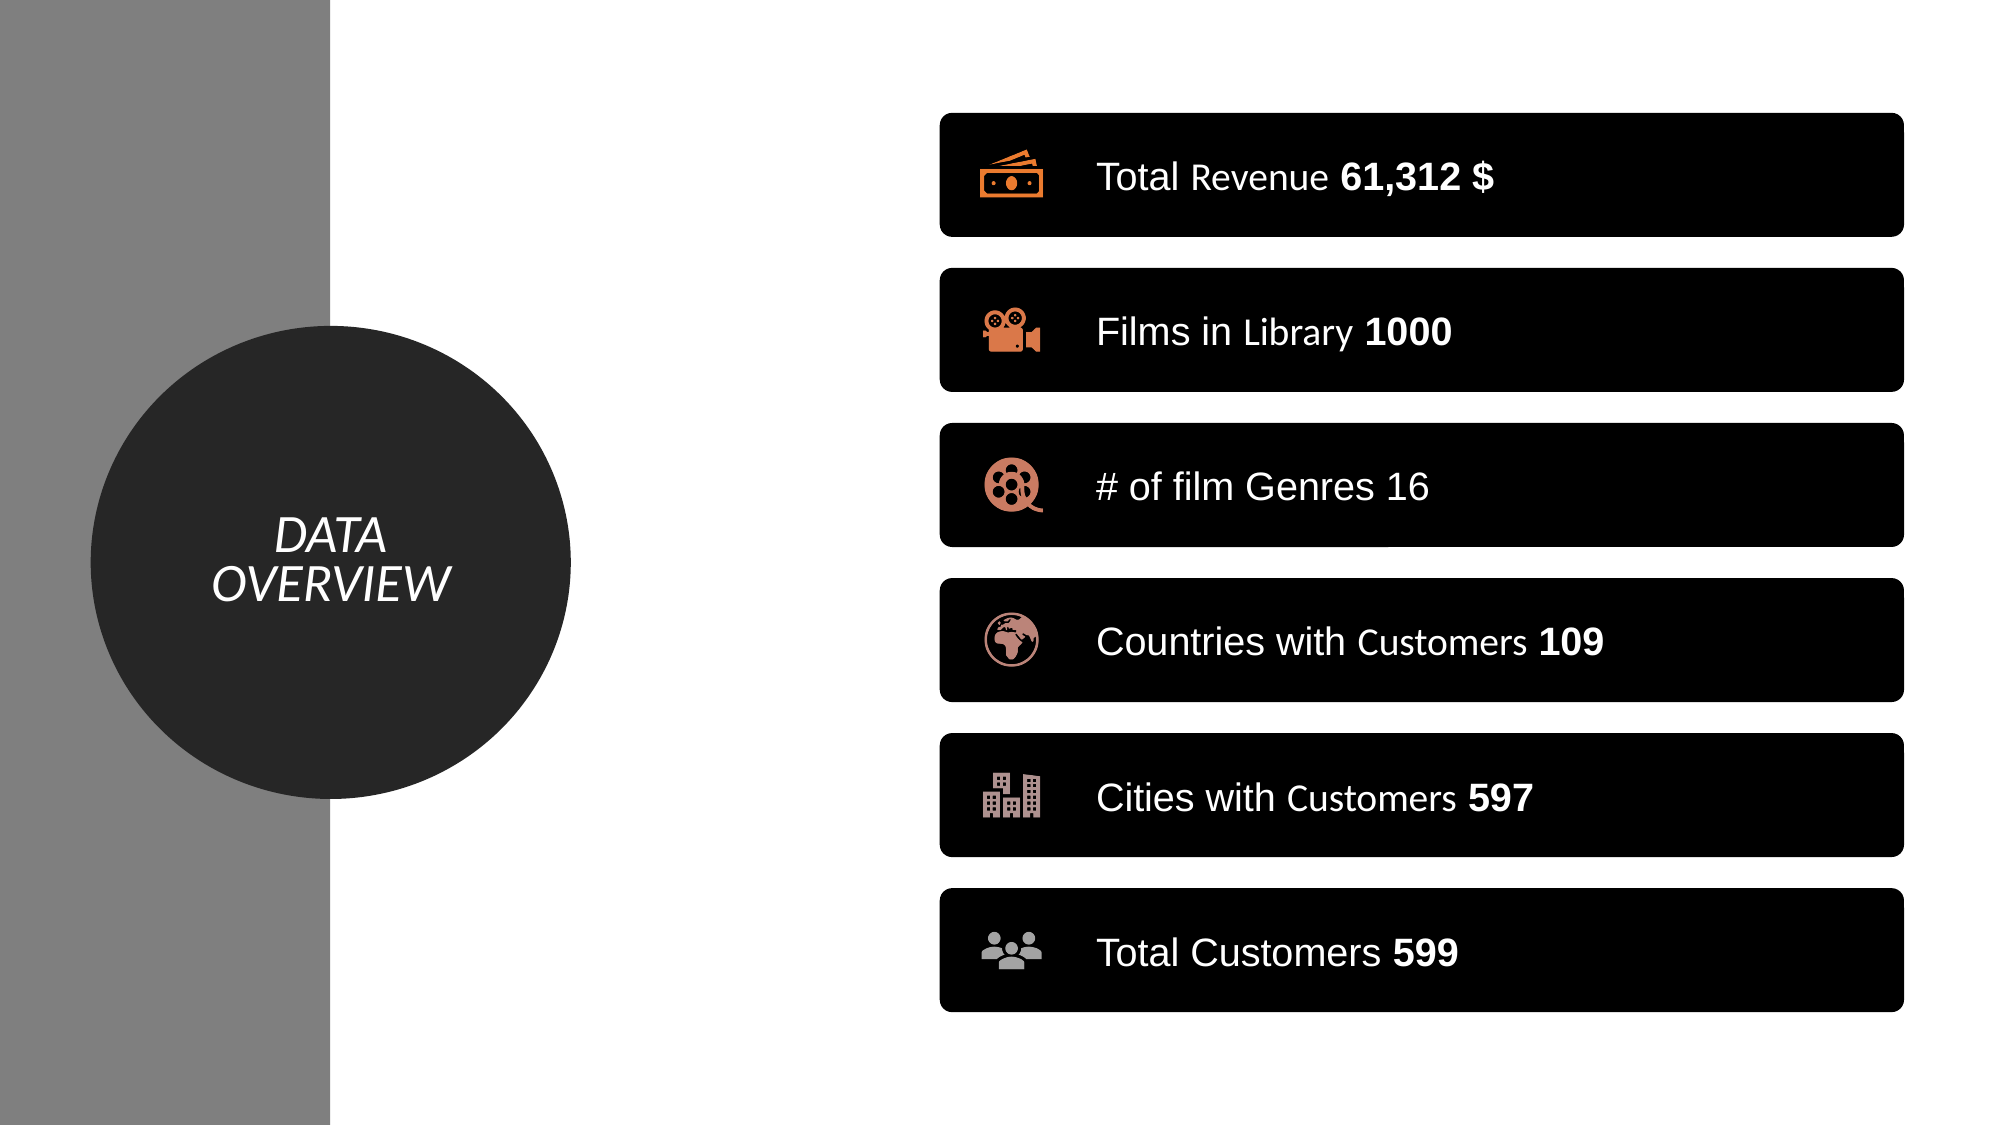

Total Revenue 61,312 $

Films in Library 1000

# of film Genres 16

Countries with Customers 109

Cities with Customers 597

Total Customers 599

DATA OVERVIEW